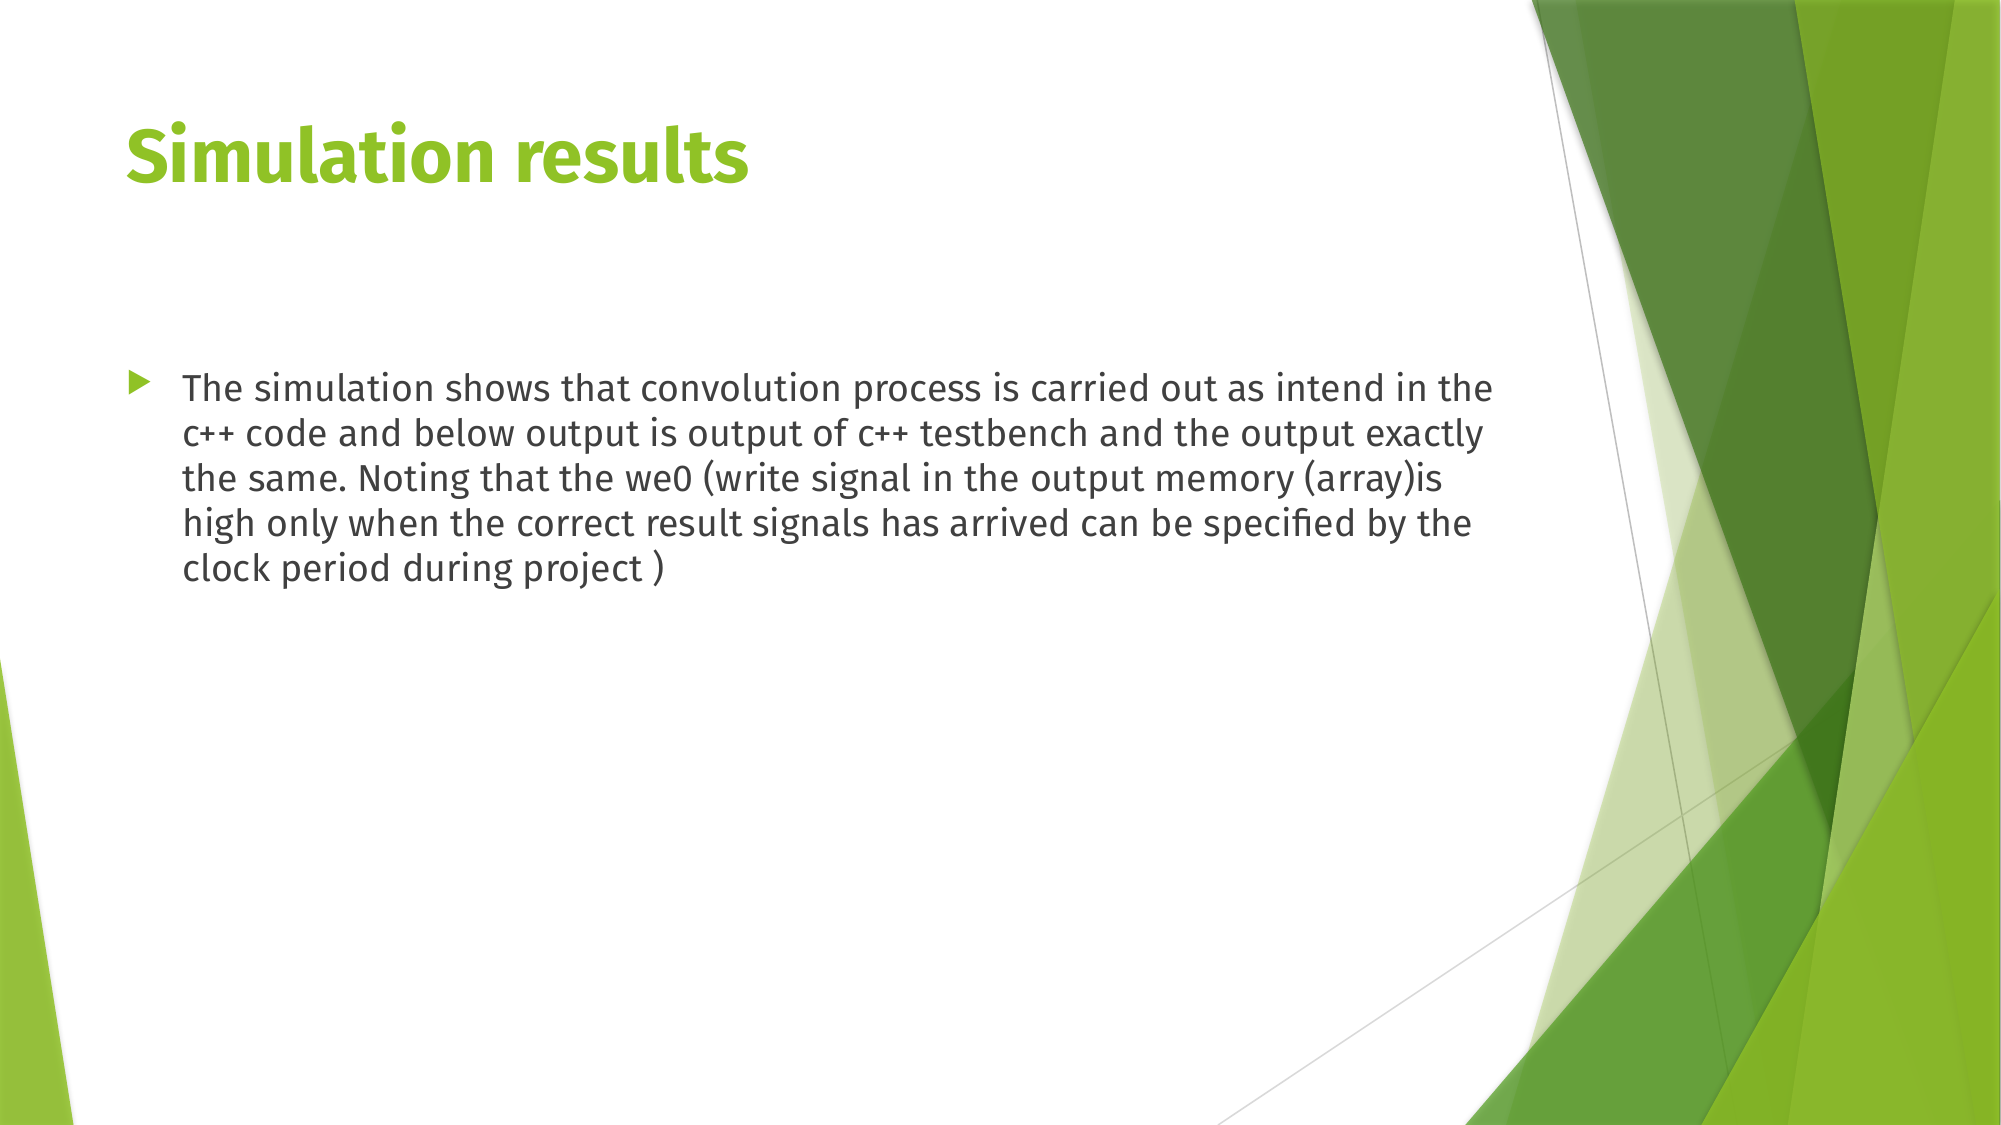

# Simulation results
The simulation shows that convolution process is carried out as intend in the c++ code and below output is output of c++ testbench and the output exactly the same. Noting that the we0 (write signal in the output memory (array)is high only when the correct result signals has arrived can be specified by the clock period during project )